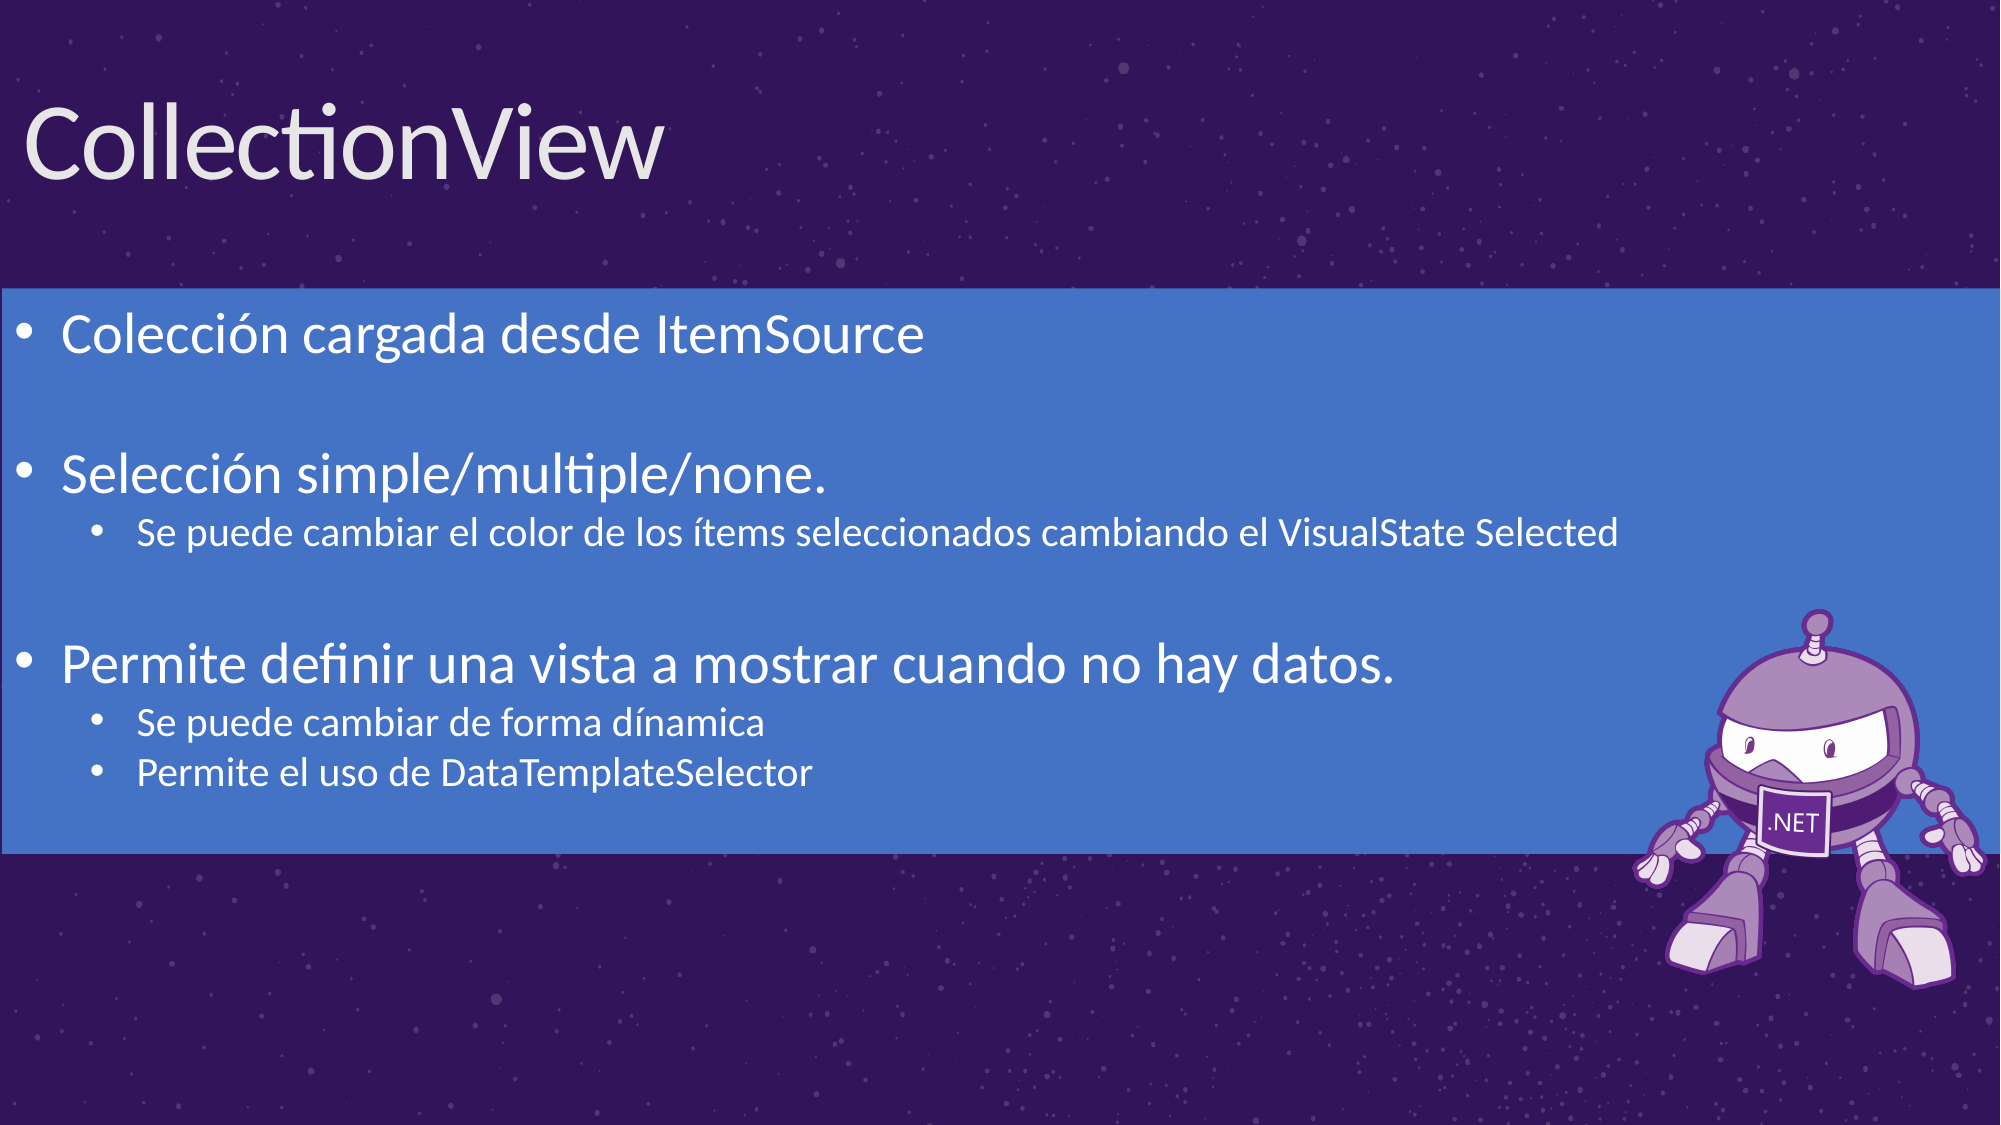

# CollectionView
Colección cargada desde ItemSource

Selección simple/multiple/none.
Se puede cambiar el color de los ítems seleccionados cambiando el VisualState Selected

Permite definir una vista a mostrar cuando no hay datos.
Se puede cambiar de forma dínamica
Permite el uso de DataTemplateSelector